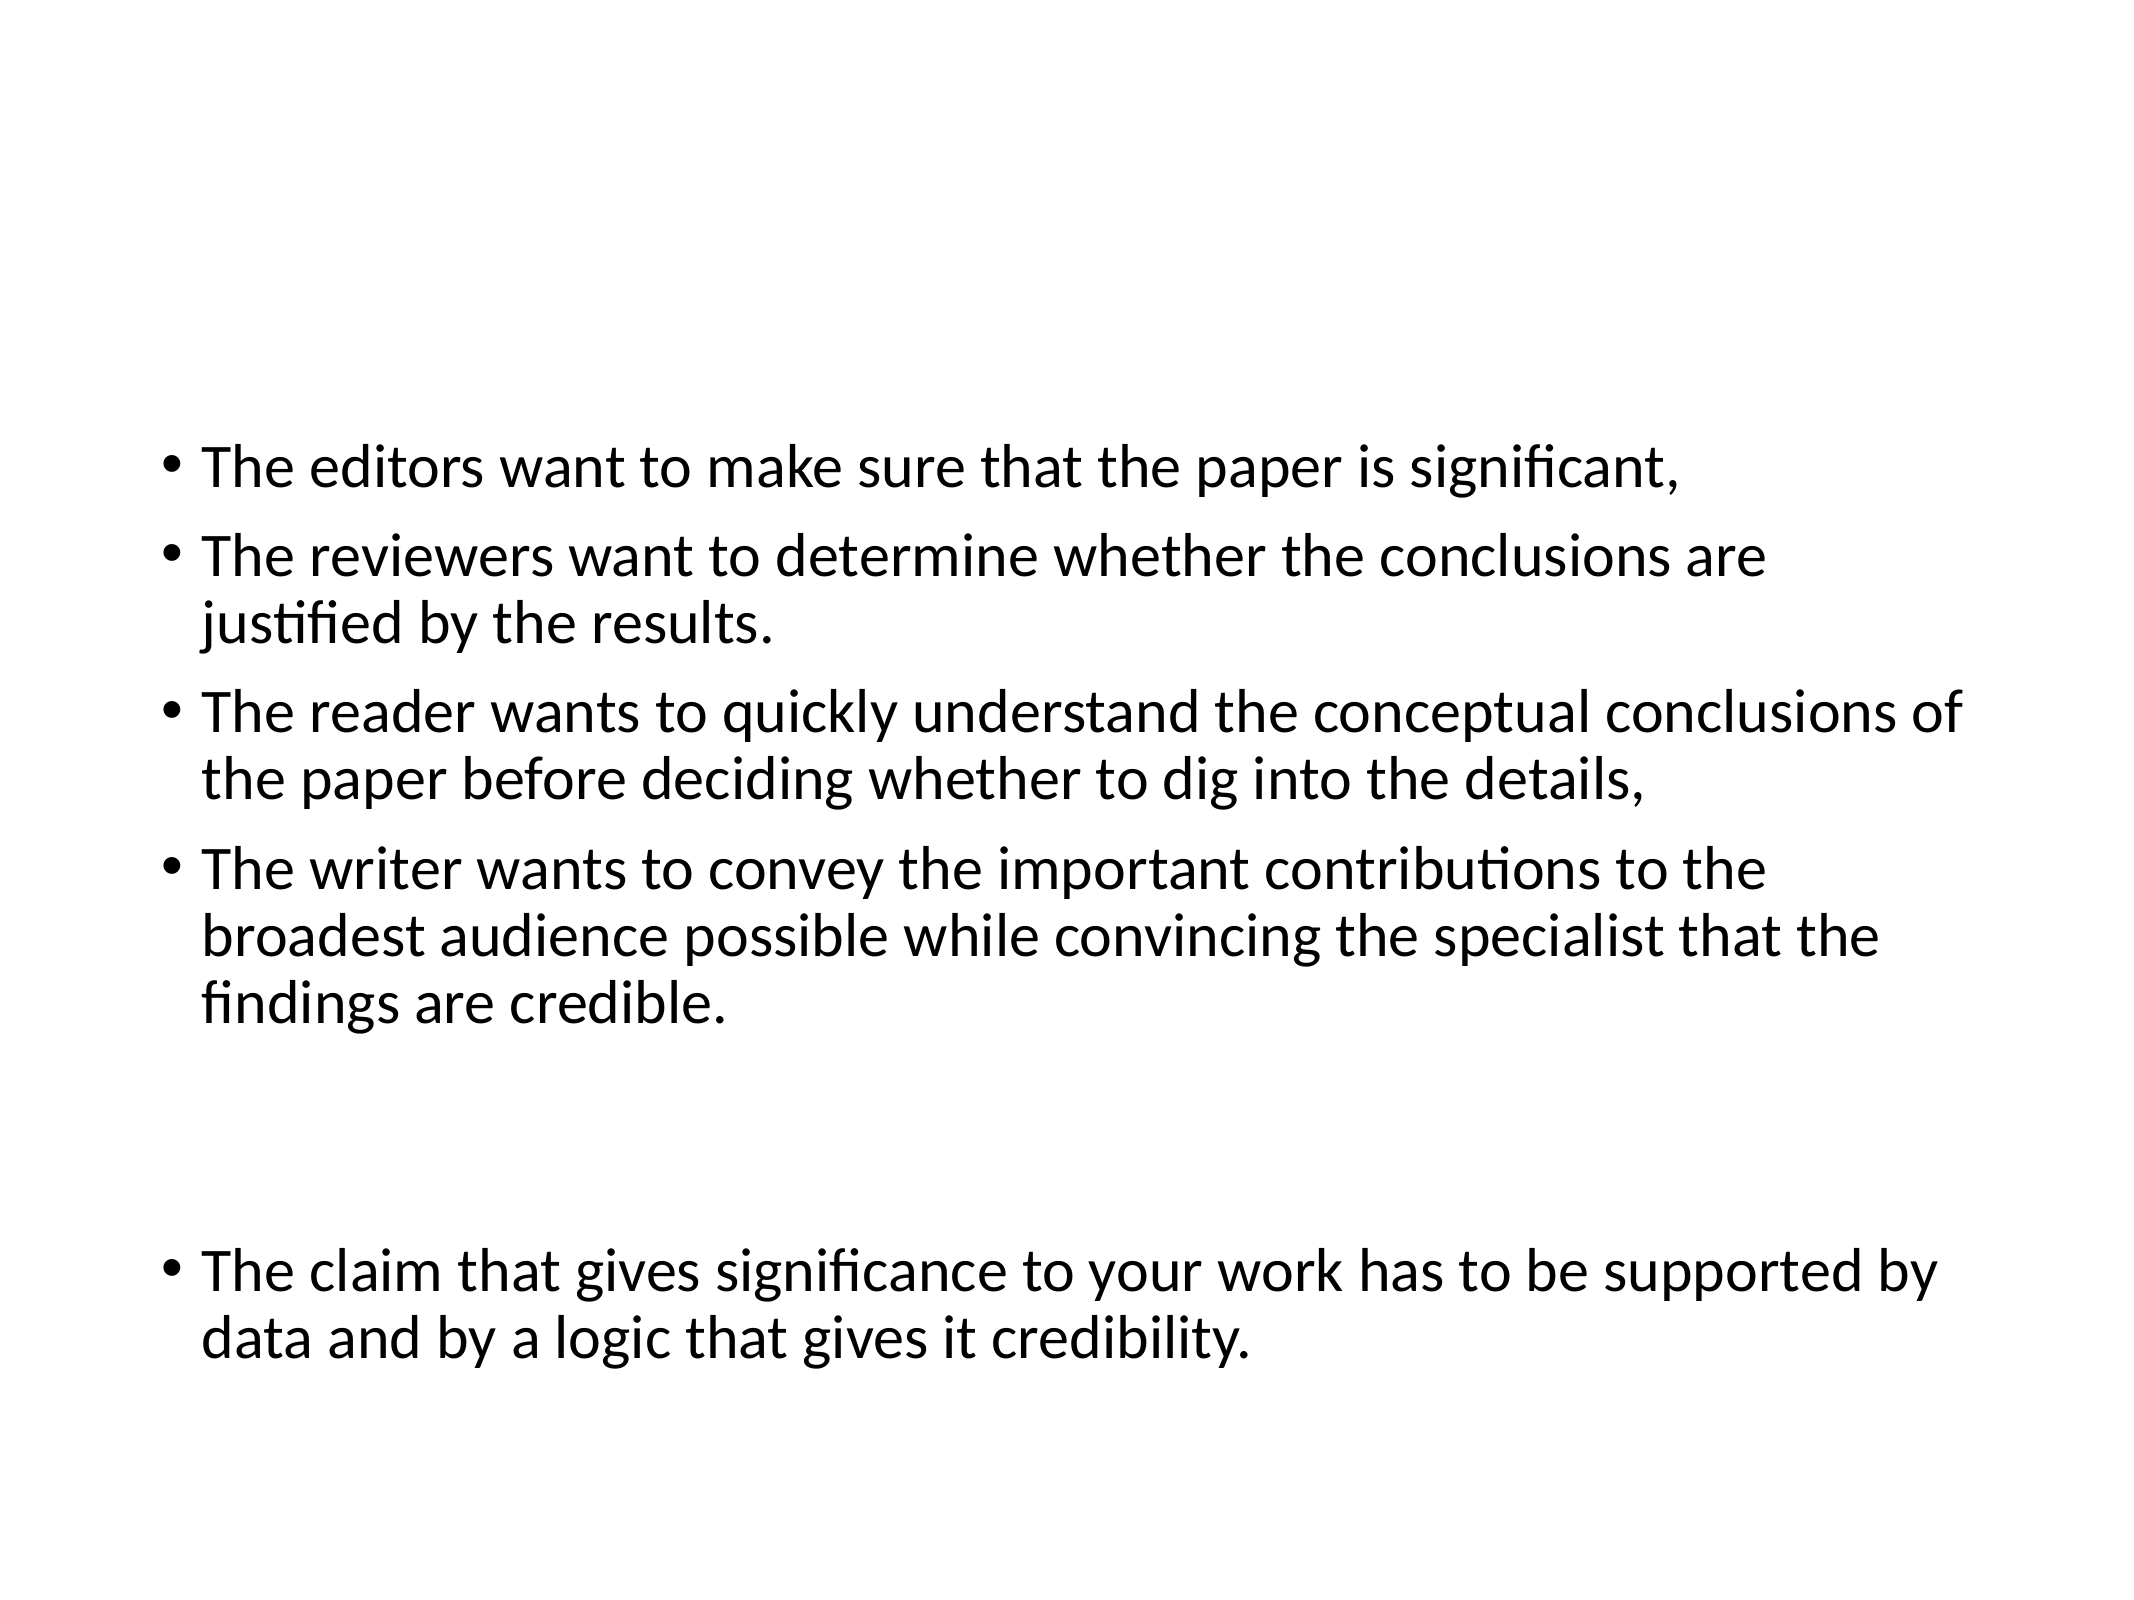

#
The editors want to make sure that the paper is significant,
The reviewers want to determine whether the conclusions are justified by the results.
The reader wants to quickly understand the conceptual conclusions of the paper before deciding whether to dig into the details,
The writer wants to convey the important contributions to the broadest audience possible while convincing the specialist that the findings are credible.

The claim that gives significance to your work has to be supported by data and by a logic that gives it credibility.